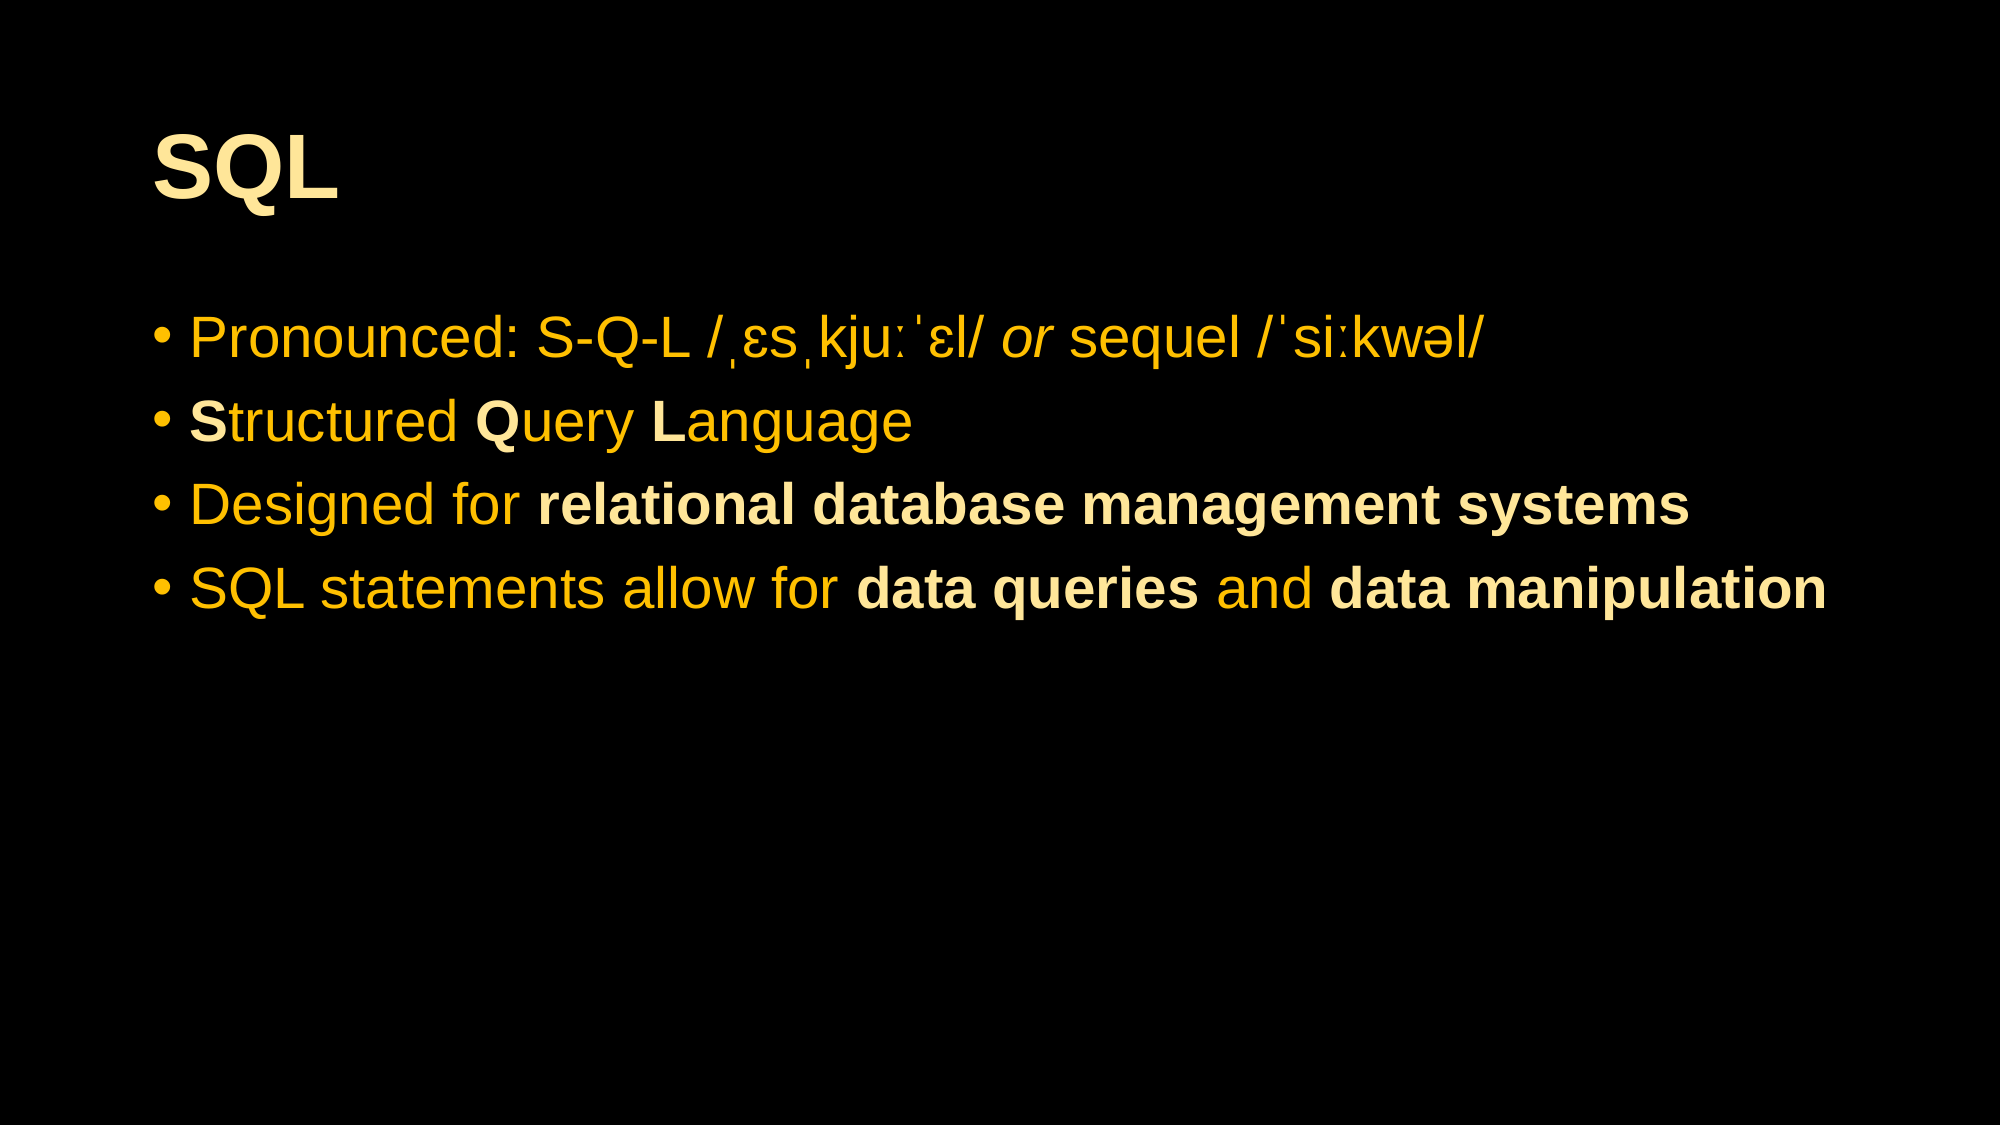

# SQL
Pronounced: S-Q-L /ˌɛsˌkjuːˈɛl/ or sequel /ˈsiːkwəl/
​Structured Query Language
Designed for relational database management systems
SQL statements allow for data queries and data manipulation